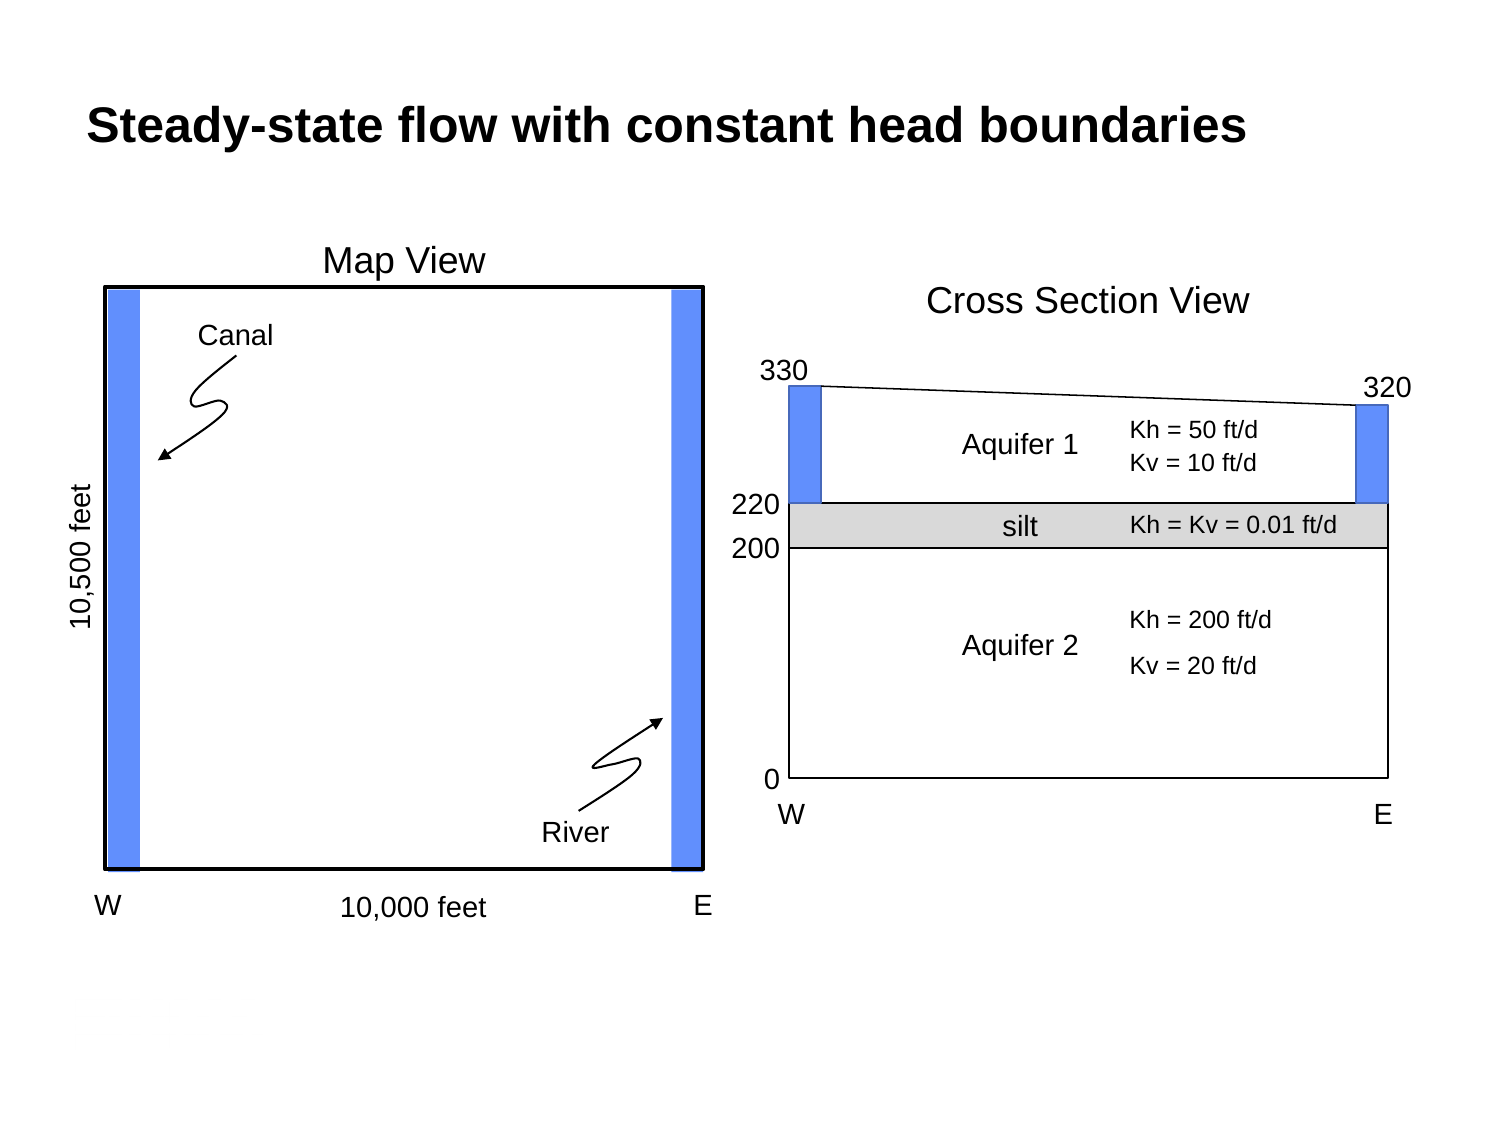

# Steady-state flow with constant head boundaries
Map View

Canal

10,500 feet

River
E
W
10,000 feet
Cross Section View
330
320

Aquifer 1
220
silt
200
Aquifer 2
0
W
E
Kh = 50 ft/d
Kv = 10 ft/d
Kh = Kv = 0.01 ft/d
Kh = 200 ft/d
Kv = 20 ft/d